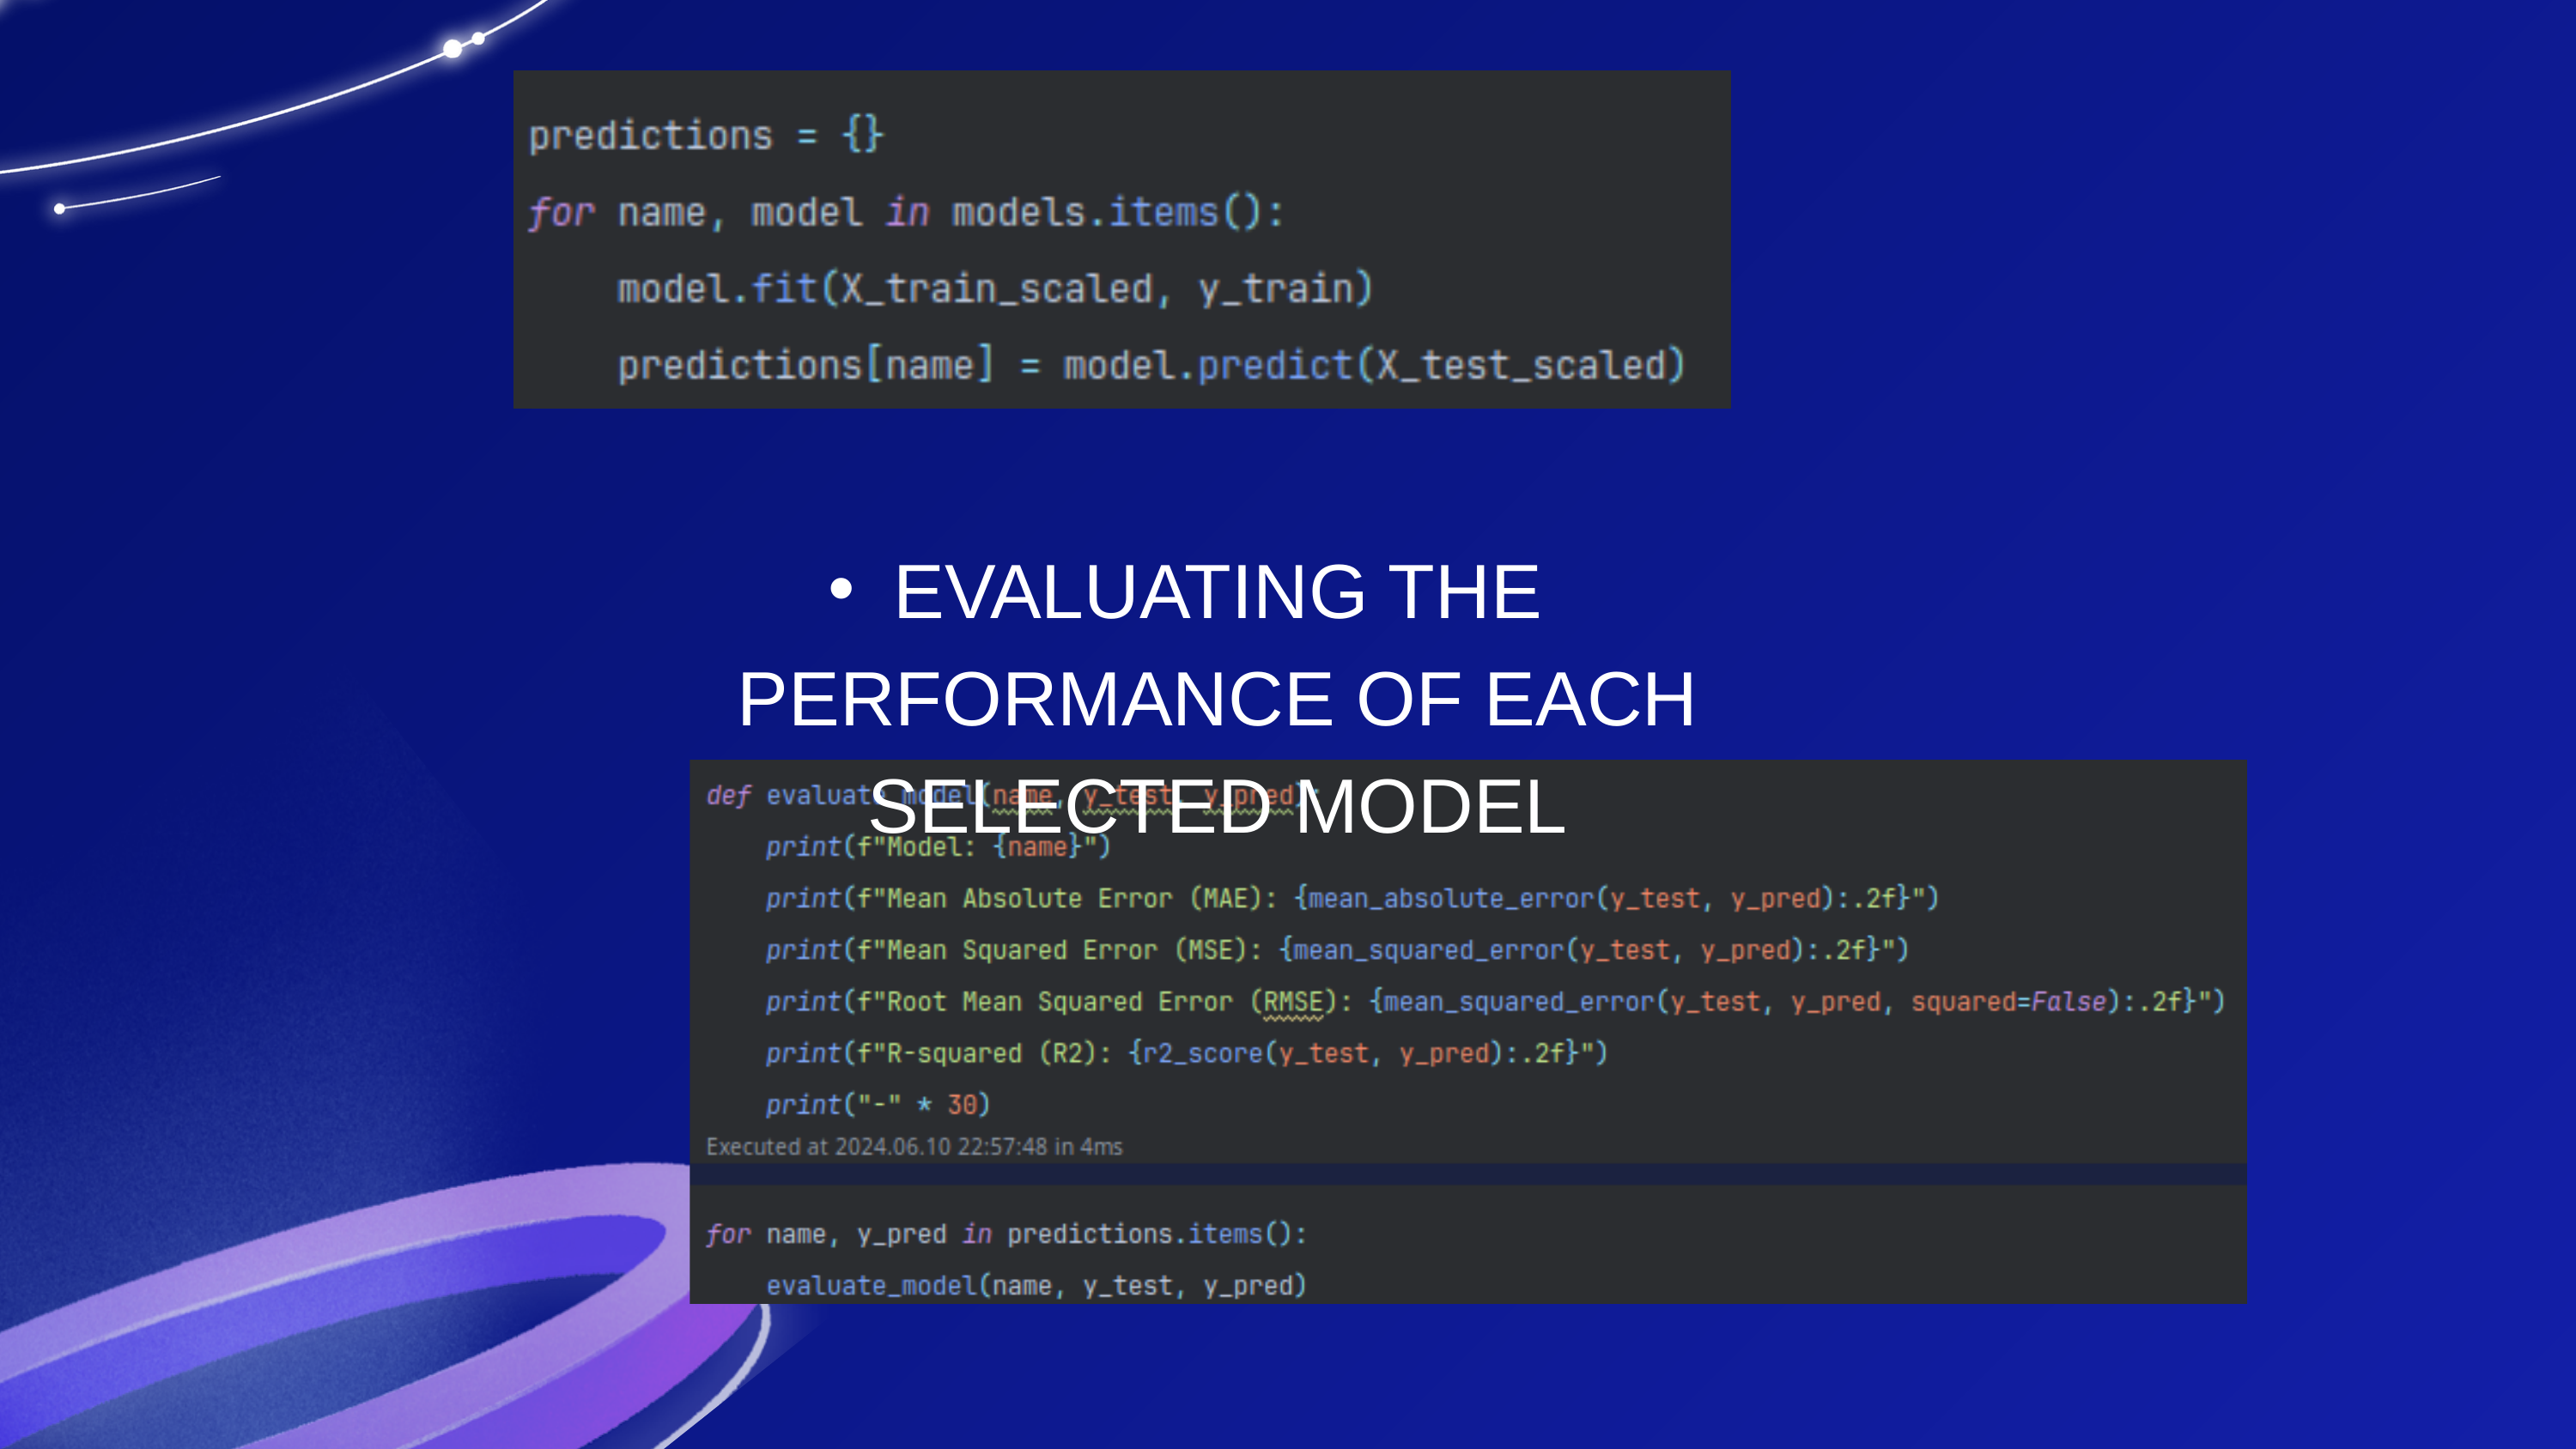

EVALUATING THE PERFORMANCE OF EACH SELECTED MODEL